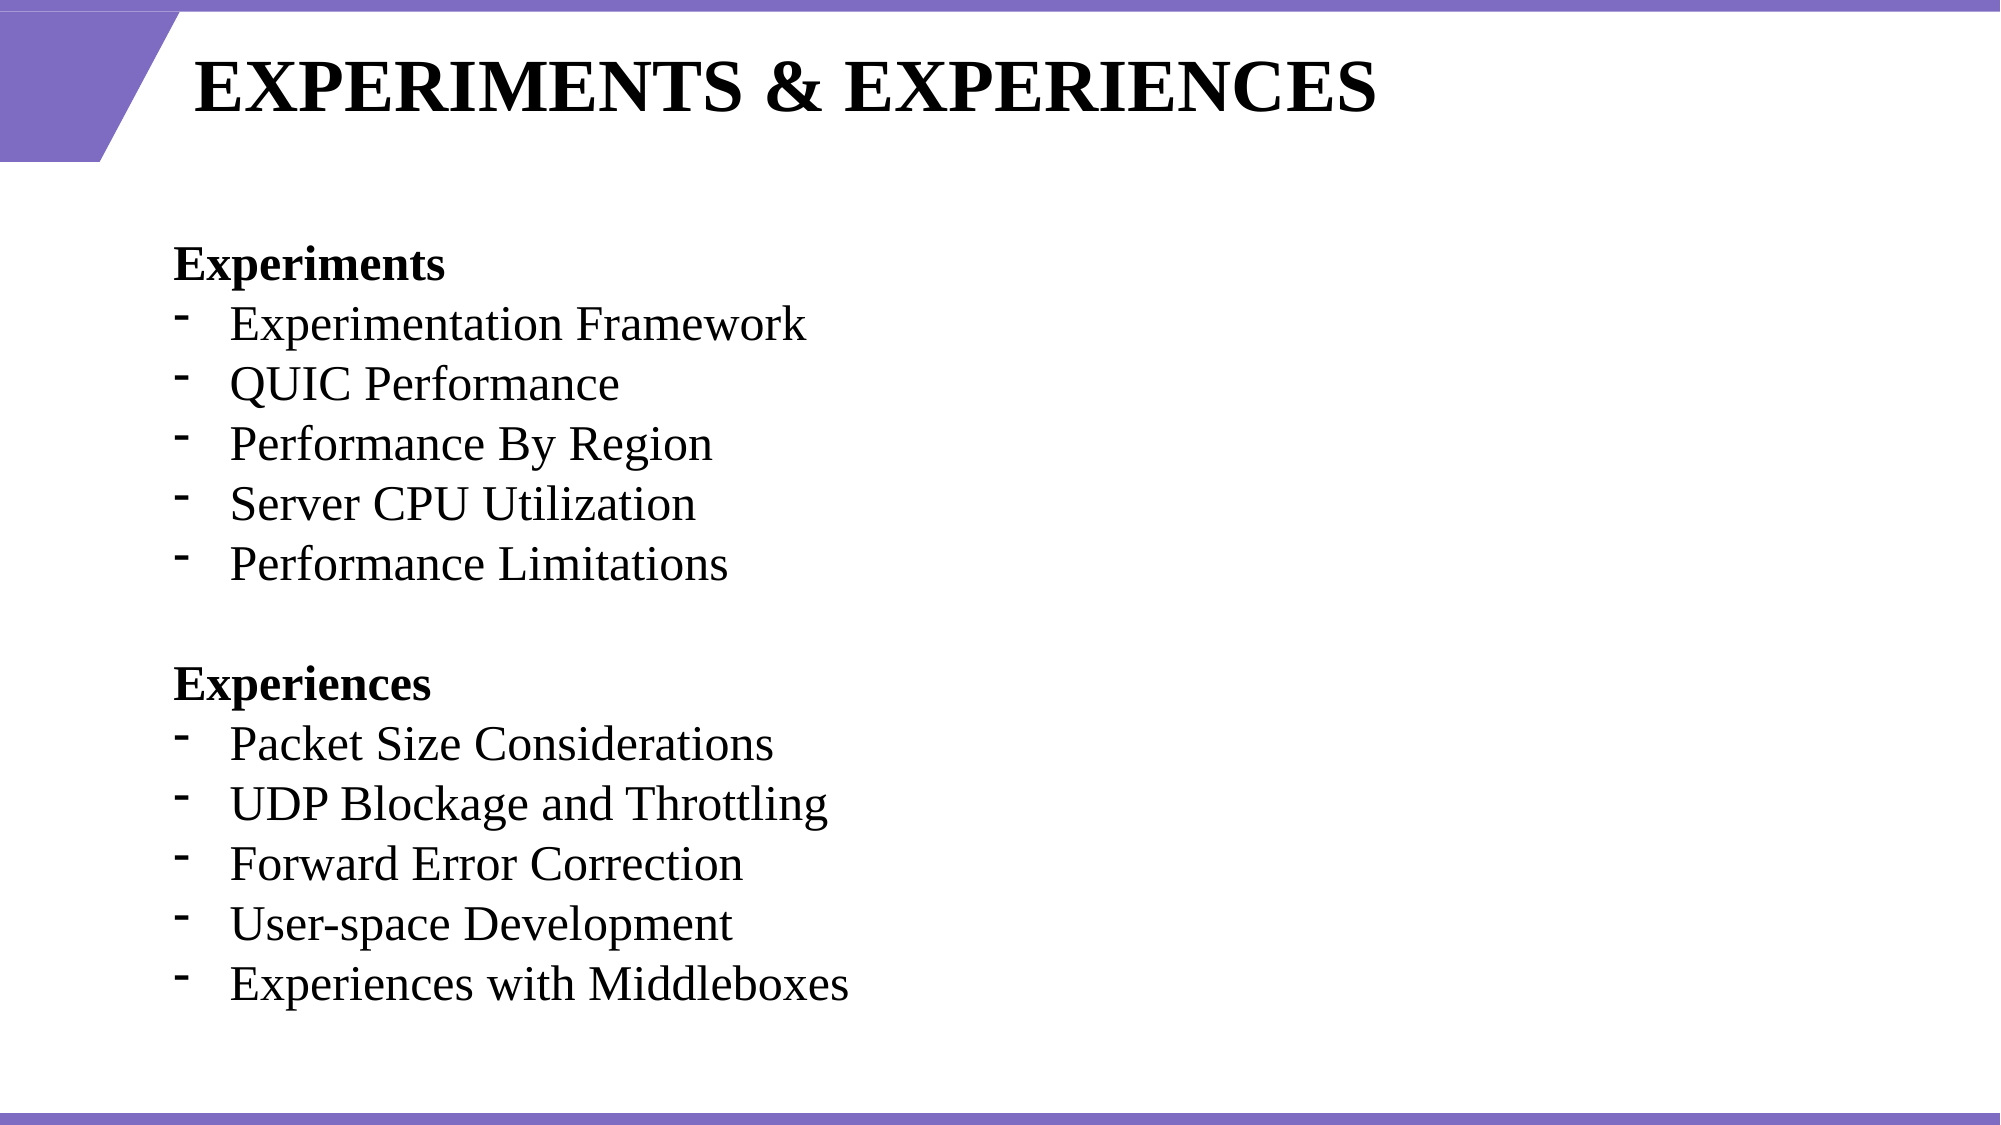

# EXPERIMENTS & EXPERIENCES
Experiments
Experimentation Framework
QUIC Performance
Performance By Region
Server CPU Utilization
Performance Limitations

Experiences
Packet Size Considerations
UDP Blockage and Throttling
Forward Error Correction
User-space Development
Experiences with Middleboxes